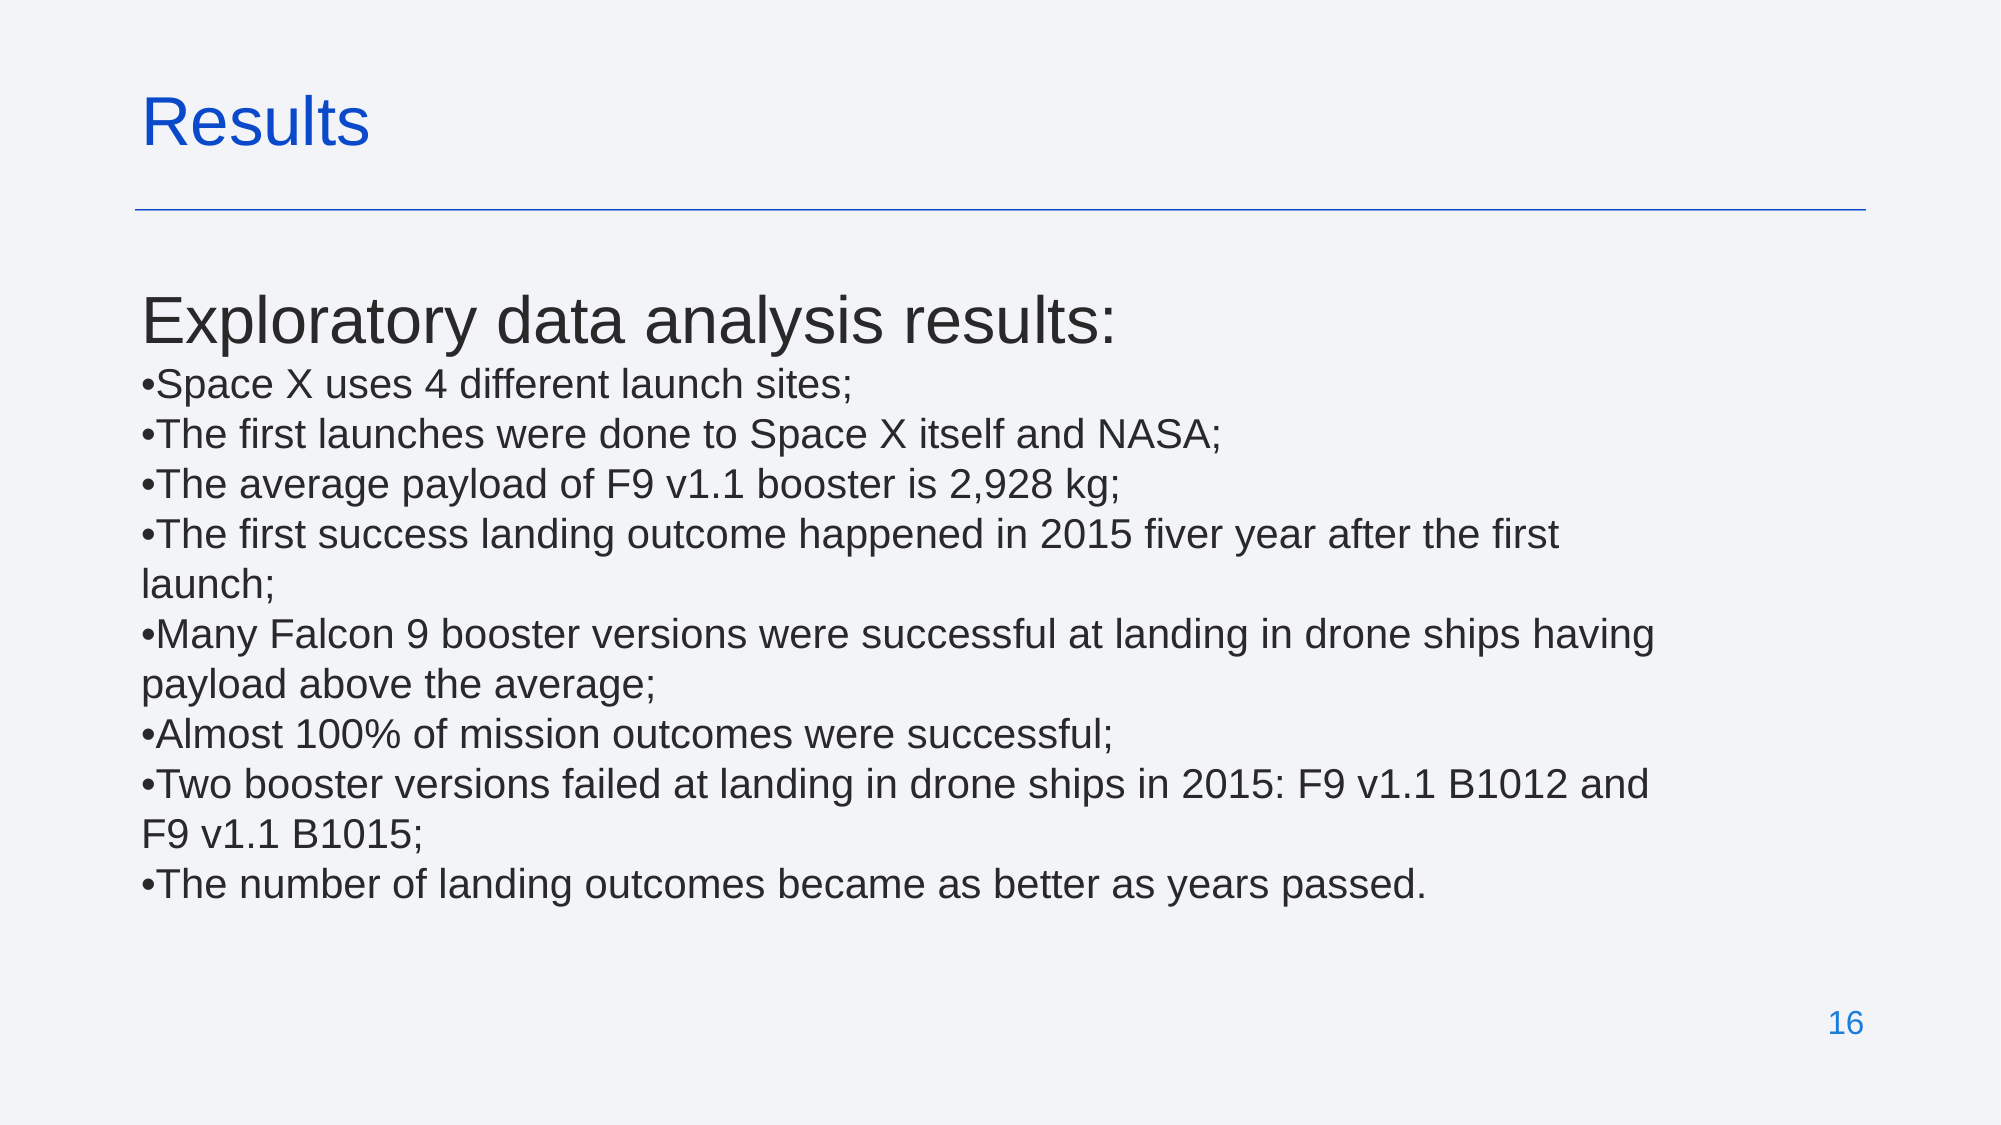

Results

Exploratory data analysis results:
•Space X uses 4 different launch sites;
•The first launches were done to Space X itself and NASA;
•The average payload of F9 v1.1 booster is 2,928 kg;
•The first success landing outcome happened in 2015 fiver year after the first launch;
•Many Falcon 9 booster versions were successful at landing in drone ships having payload above the average;
•Almost 100% of mission outcomes were successful;
•Two booster versions failed at landing in drone ships in 2015: F9 v1.1 B1012 and F9 v1.1 B1015;
•The number of landing outcomes became as better as years passed.
16